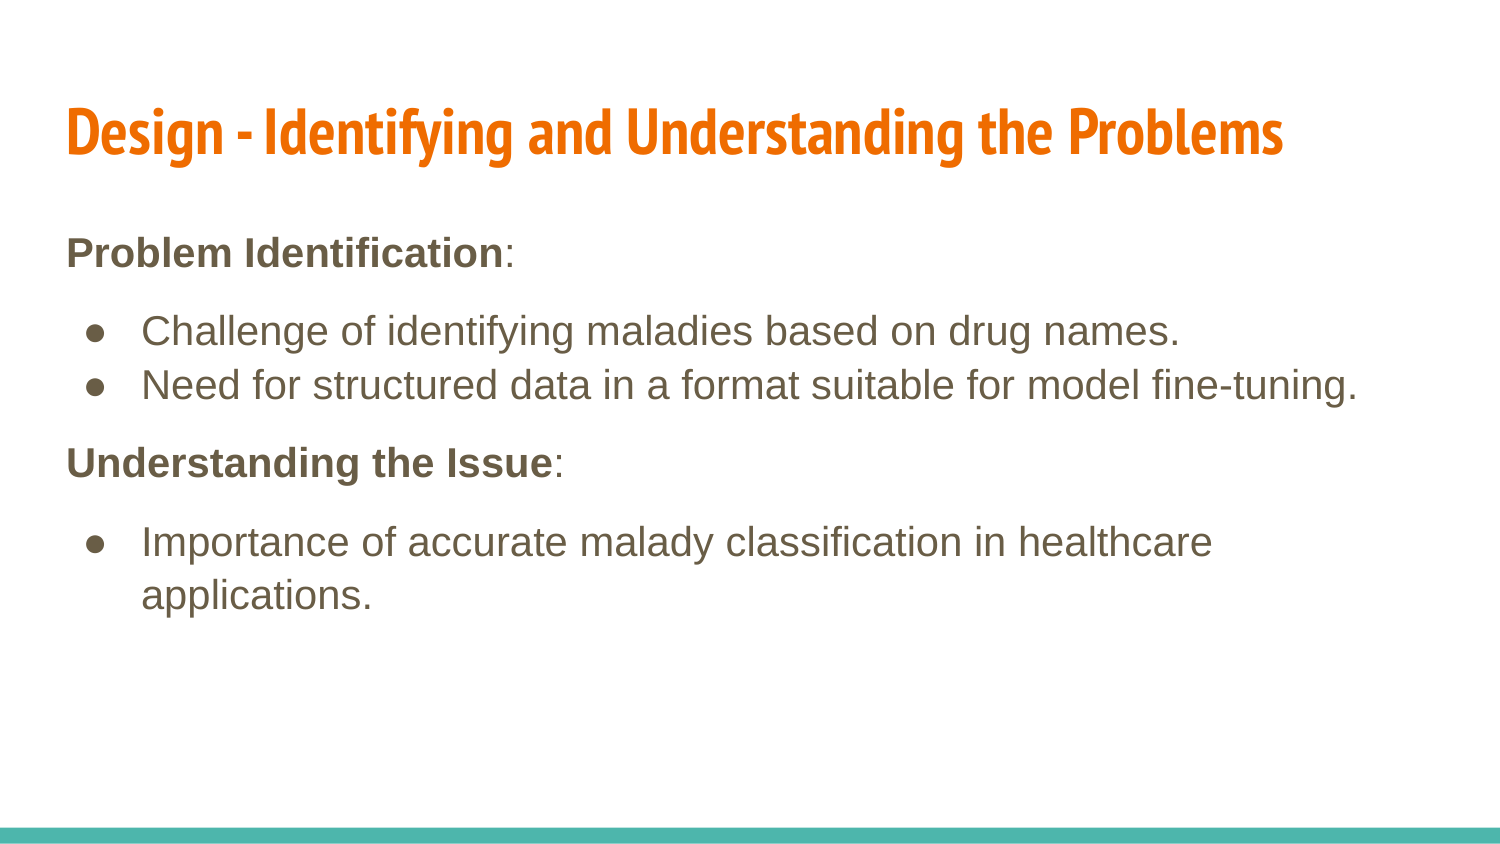

# Design - Identifying and Understanding the Problems
Problem Identification:
Challenge of identifying maladies based on drug names.
Need for structured data in a format suitable for model fine-tuning.
Understanding the Issue:
Importance of accurate malady classification in healthcare applications.